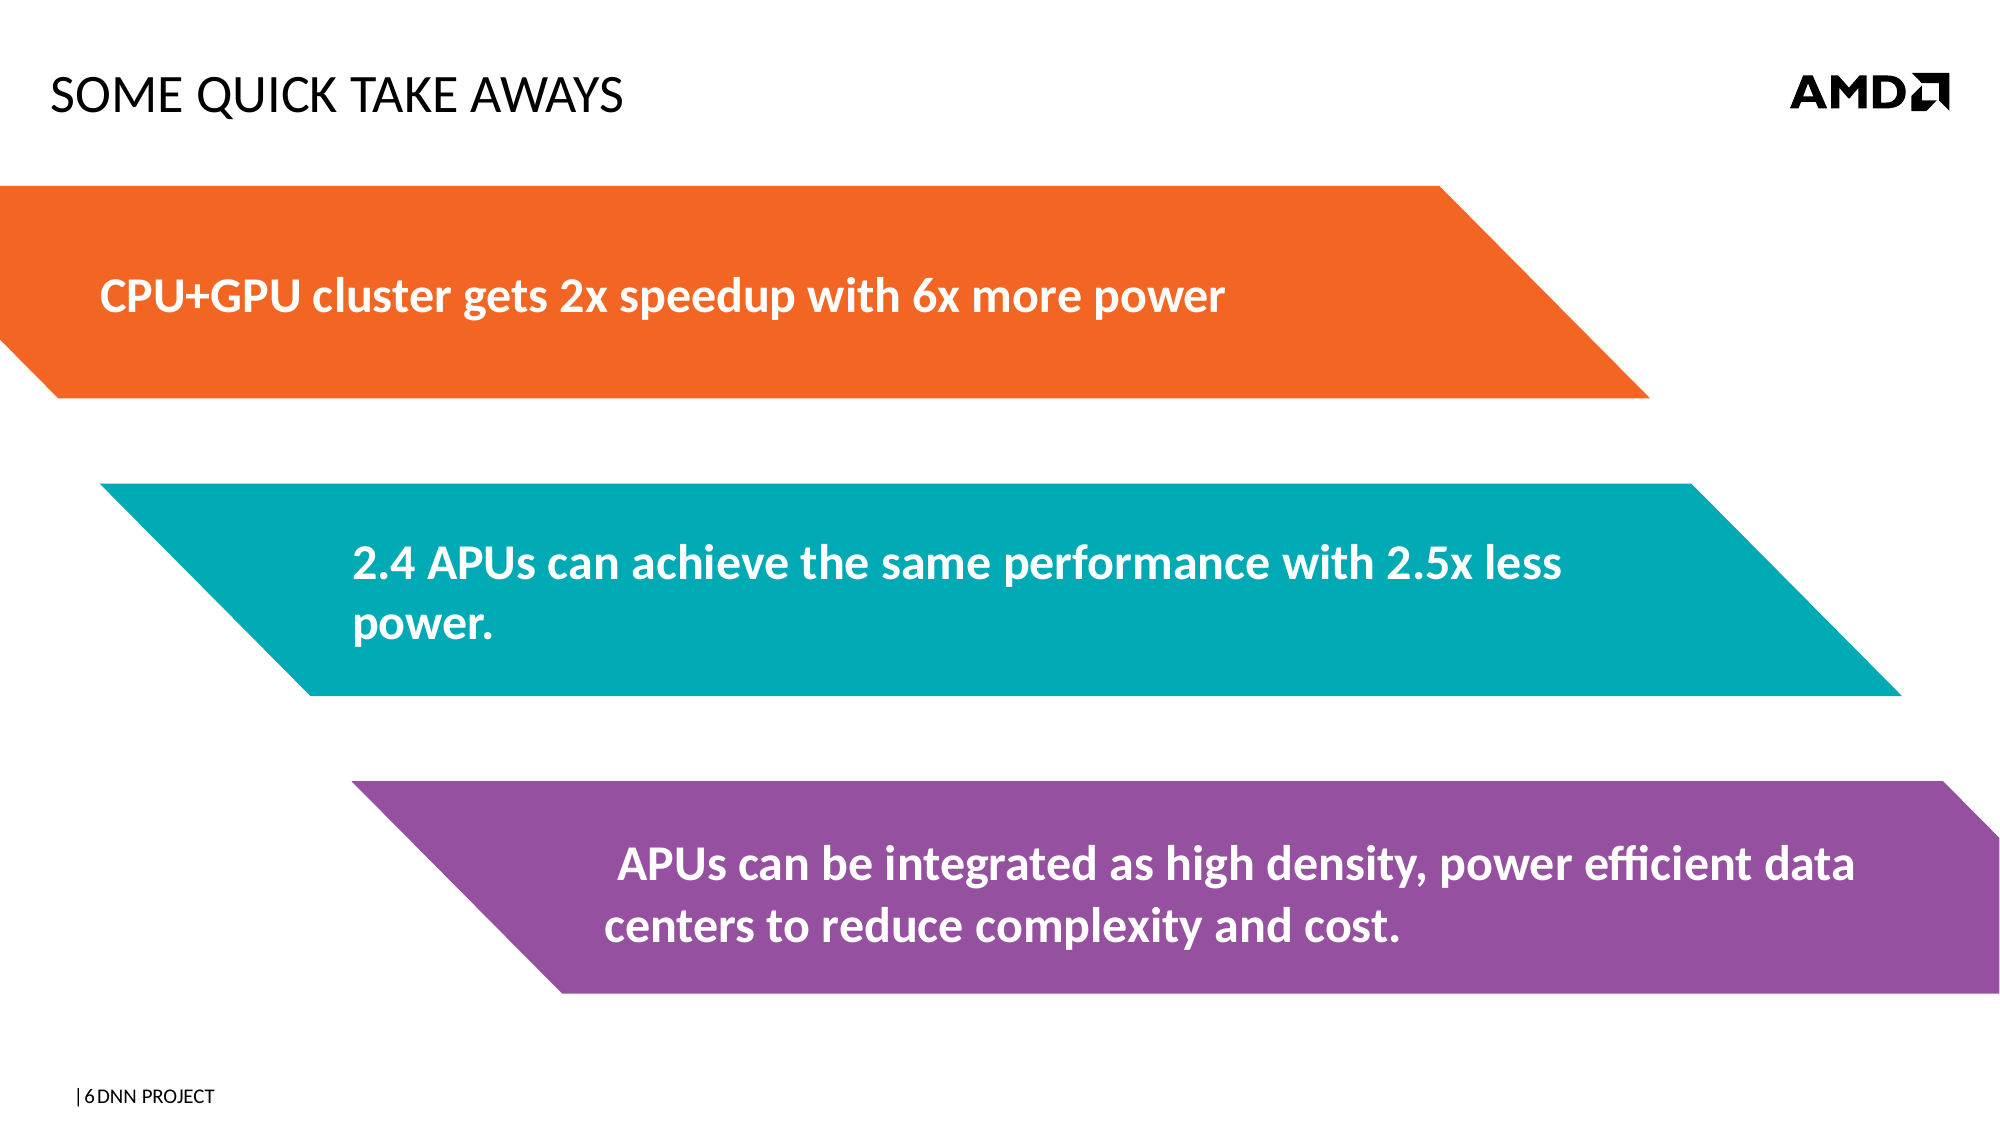

# Some quick take aways
CPU+GPU cluster gets 2x speedup with 6x more power
2.4 APUs can achieve the same performance with 2.5x less power.
 APUs can be integrated as high density, power efficient data centers to reduce complexity and cost.